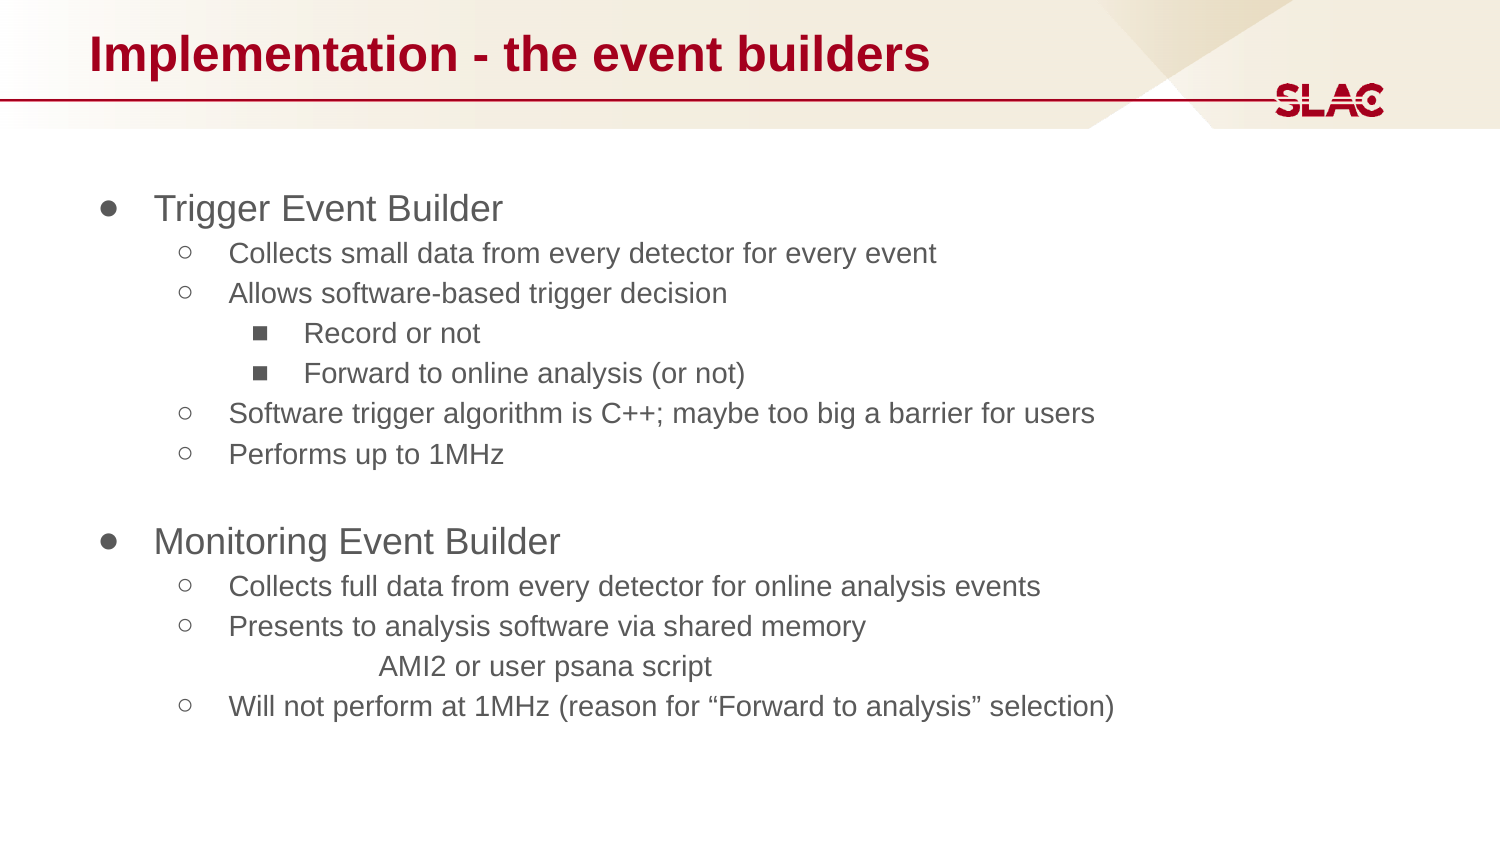

# Implementation - the event builders
Trigger Event Builder
Collects small data from every detector for every event
Allows software-based trigger decision
Record or not
Forward to online analysis (or not)
Software trigger algorithm is C++; maybe too big a barrier for users
Performs up to 1MHz
Monitoring Event Builder
Collects full data from every detector for online analysis events
Presents to analysis software via shared memory
	AMI2 or user psana script
Will not perform at 1MHz (reason for “Forward to analysis” selection)